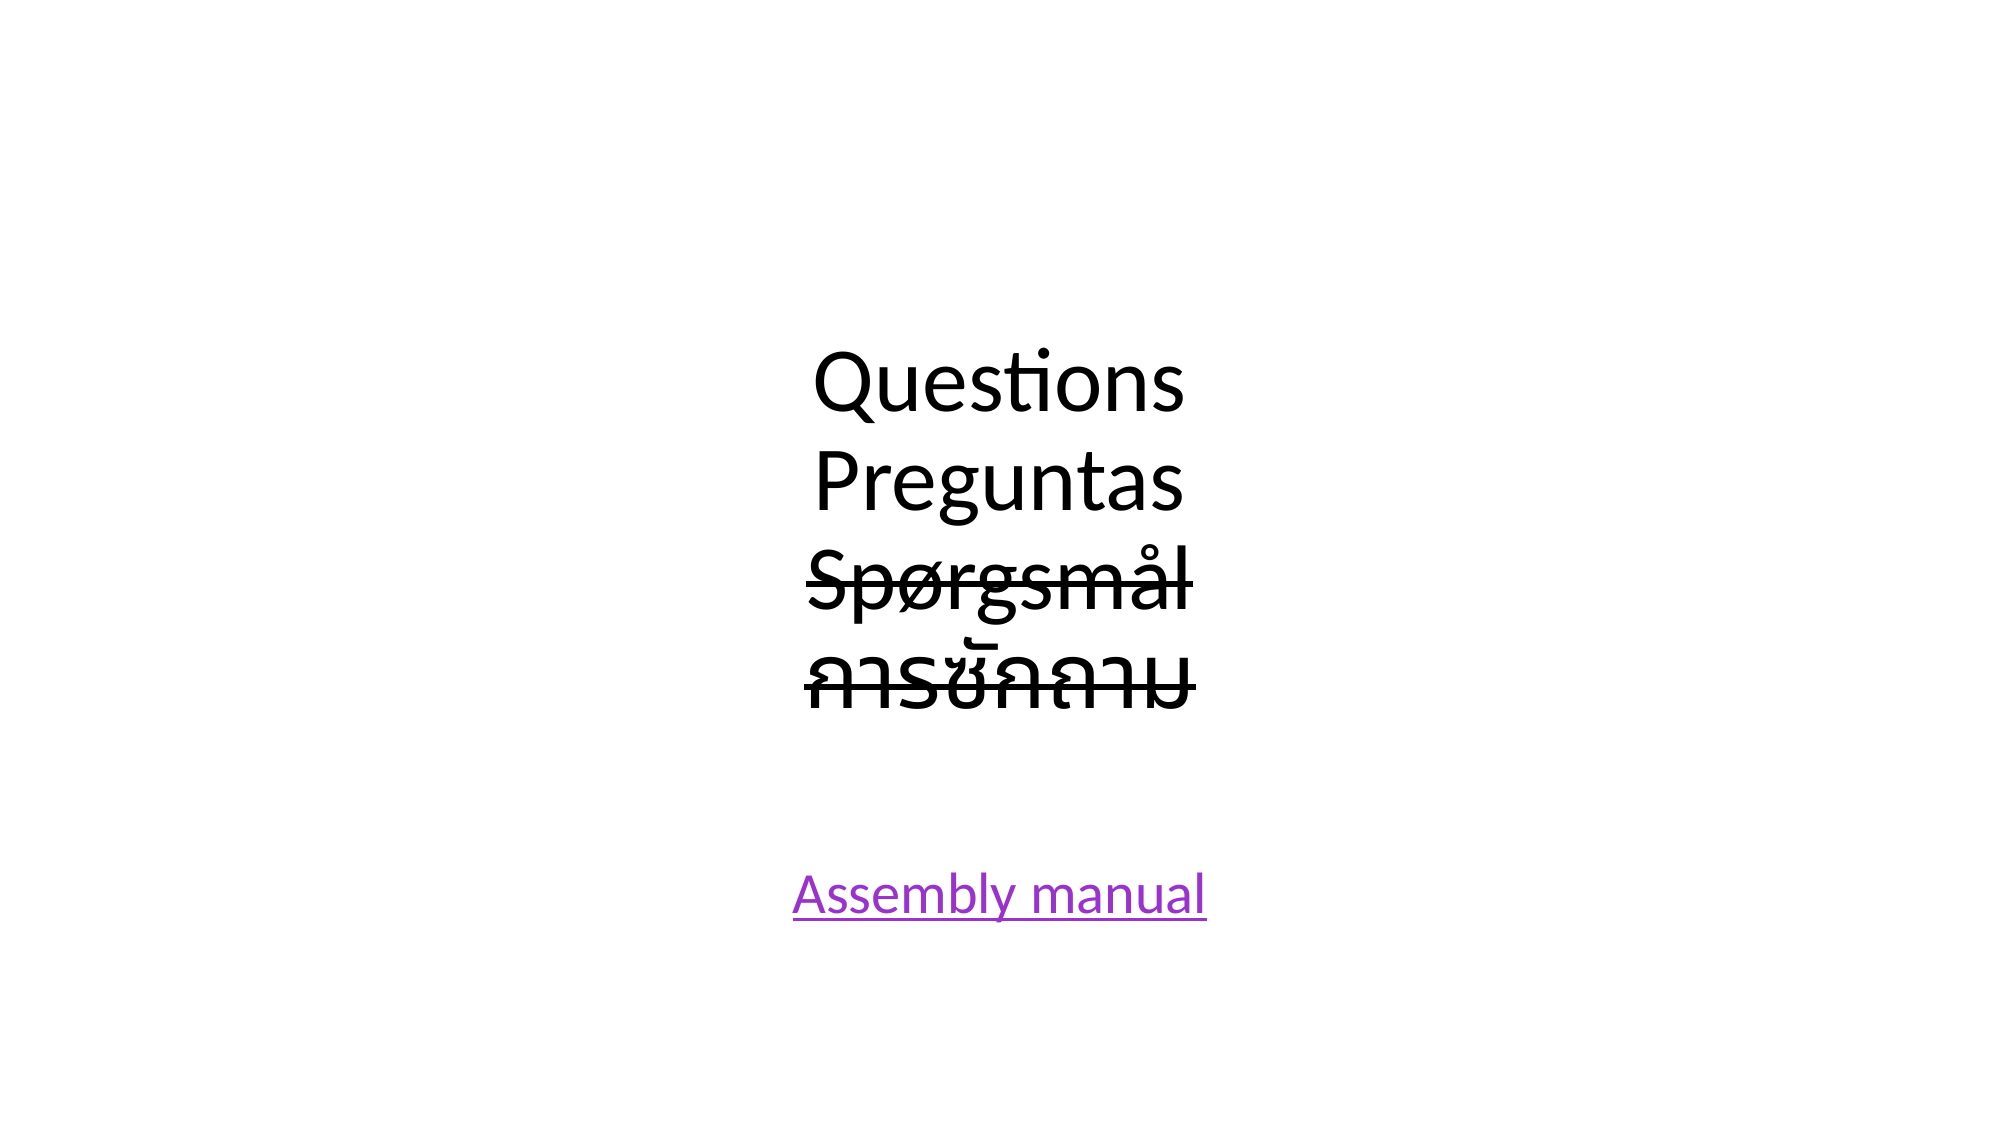

# Questions Preguntas Spørgsmål การซักถาม
Assembly manual